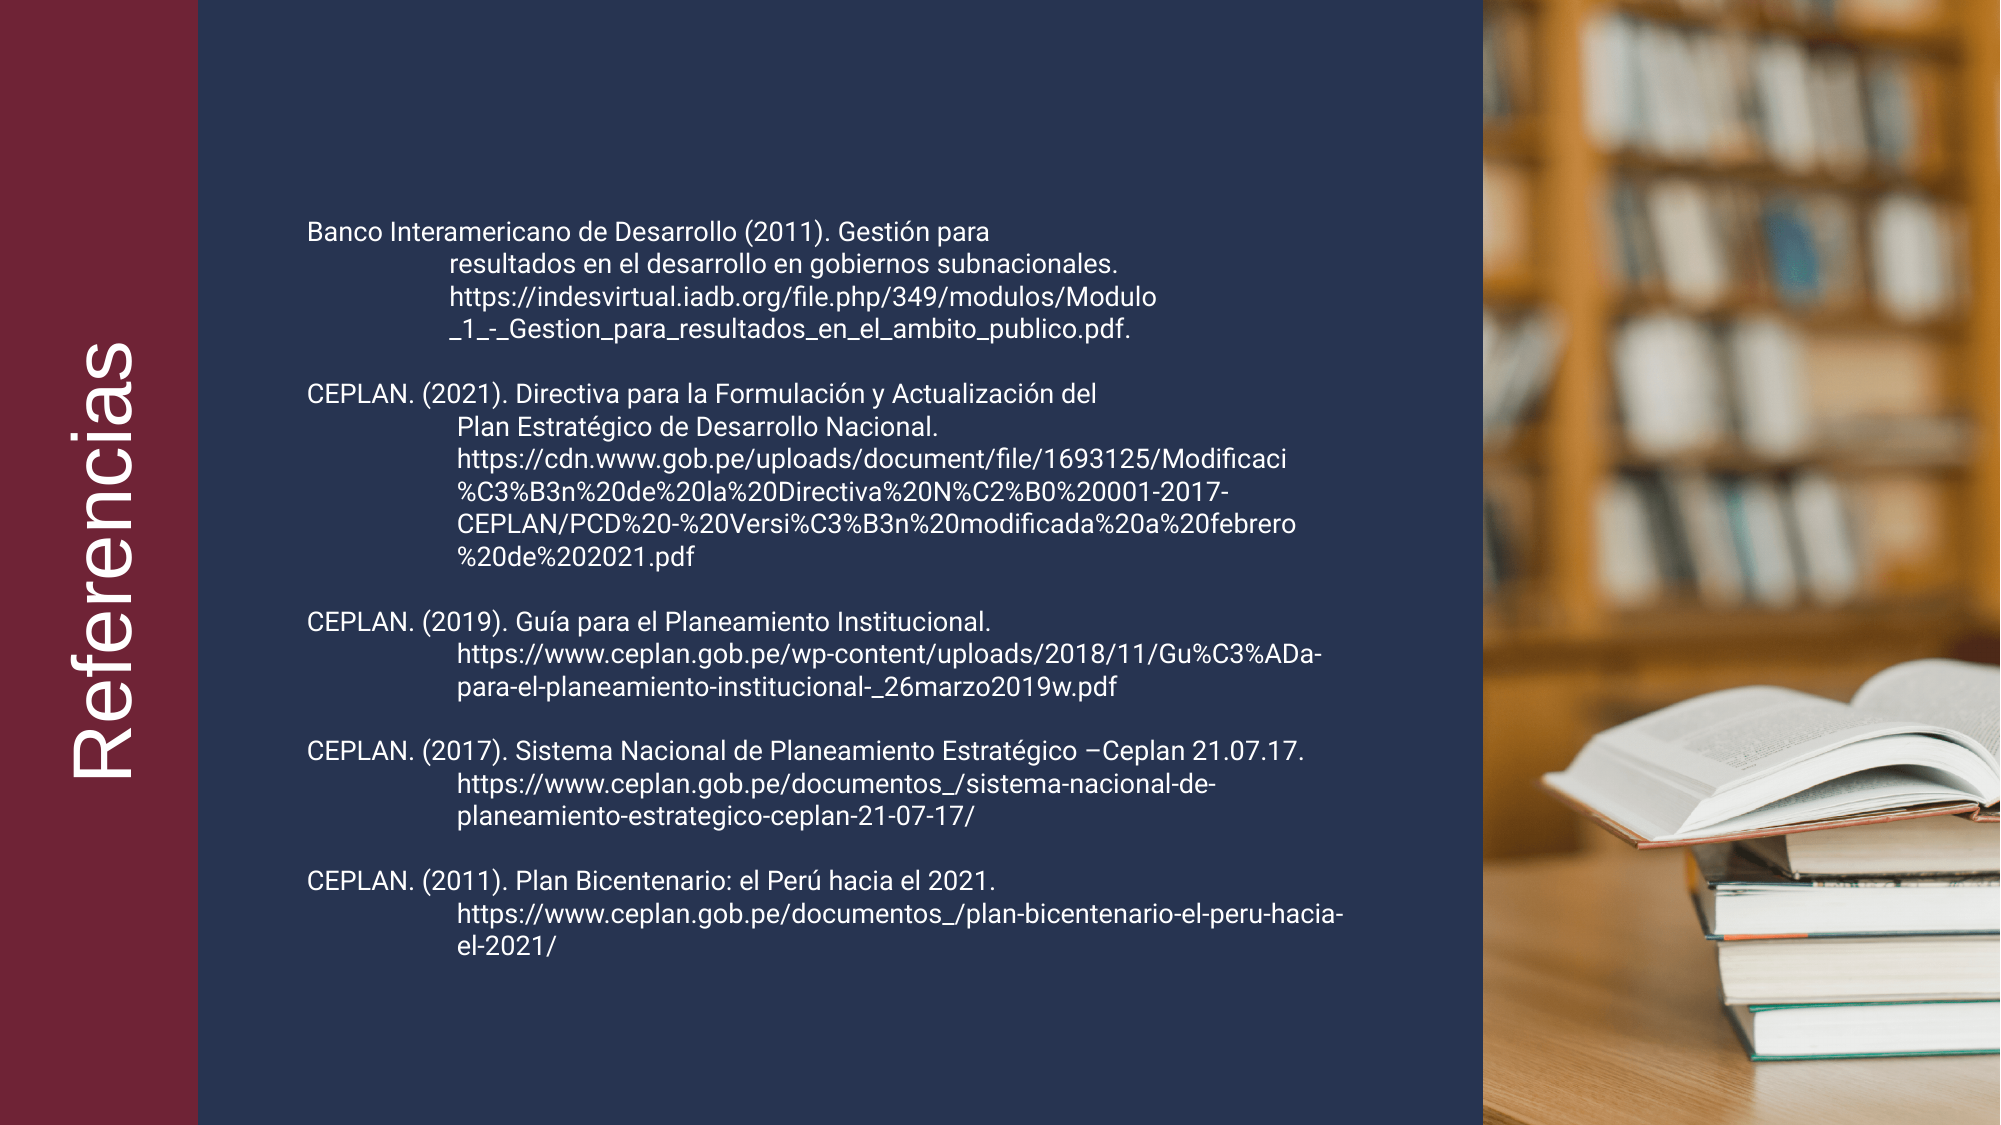

Banco Interamericano de Desarrollo (2011). Gestión para
          resultados en el desarrollo en gobiernos subnacionales.
          https://indesvirtual.iadb.org/file.php/349/modulos/Modulo
          _1_-_Gestion_para_resultados_en_el_ambito_publico.pdf.

CEPLAN. (2021). Directiva para la Formulación y Actualización del
Plan Estratégico de Desarrollo Nacional. https://cdn.www.gob.pe/uploads/document/file/1693125/Modificaci%C3%B3n%20de%20la%20Directiva%20N%C2%B0%20001-2017-CEPLAN/PCD%20-%20Versi%C3%B3n%20modificada%20a%20febrero%20de%202021.pdf

CEPLAN. (2019). Guía para el Planeamiento Institucional.
https://www.ceplan.gob.pe/wp-content/uploads/2018/11/Gu%C3%ADa-para-el-planeamiento-institucional-_26marzo2019w.pdf

CEPLAN. (2017). Sistema Nacional de Planeamiento Estratégico –Ceplan 21.07.17.
https://www.ceplan.gob.pe/documentos_/sistema-nacional-de-planeamiento-estrategico-ceplan-21-07-17/

CEPLAN. (2011). Plan Bicentenario: el Perú hacia el 2021.
https://www.ceplan.gob.pe/documentos_/plan-bicentenario-el-peru-hacia-el-2021/